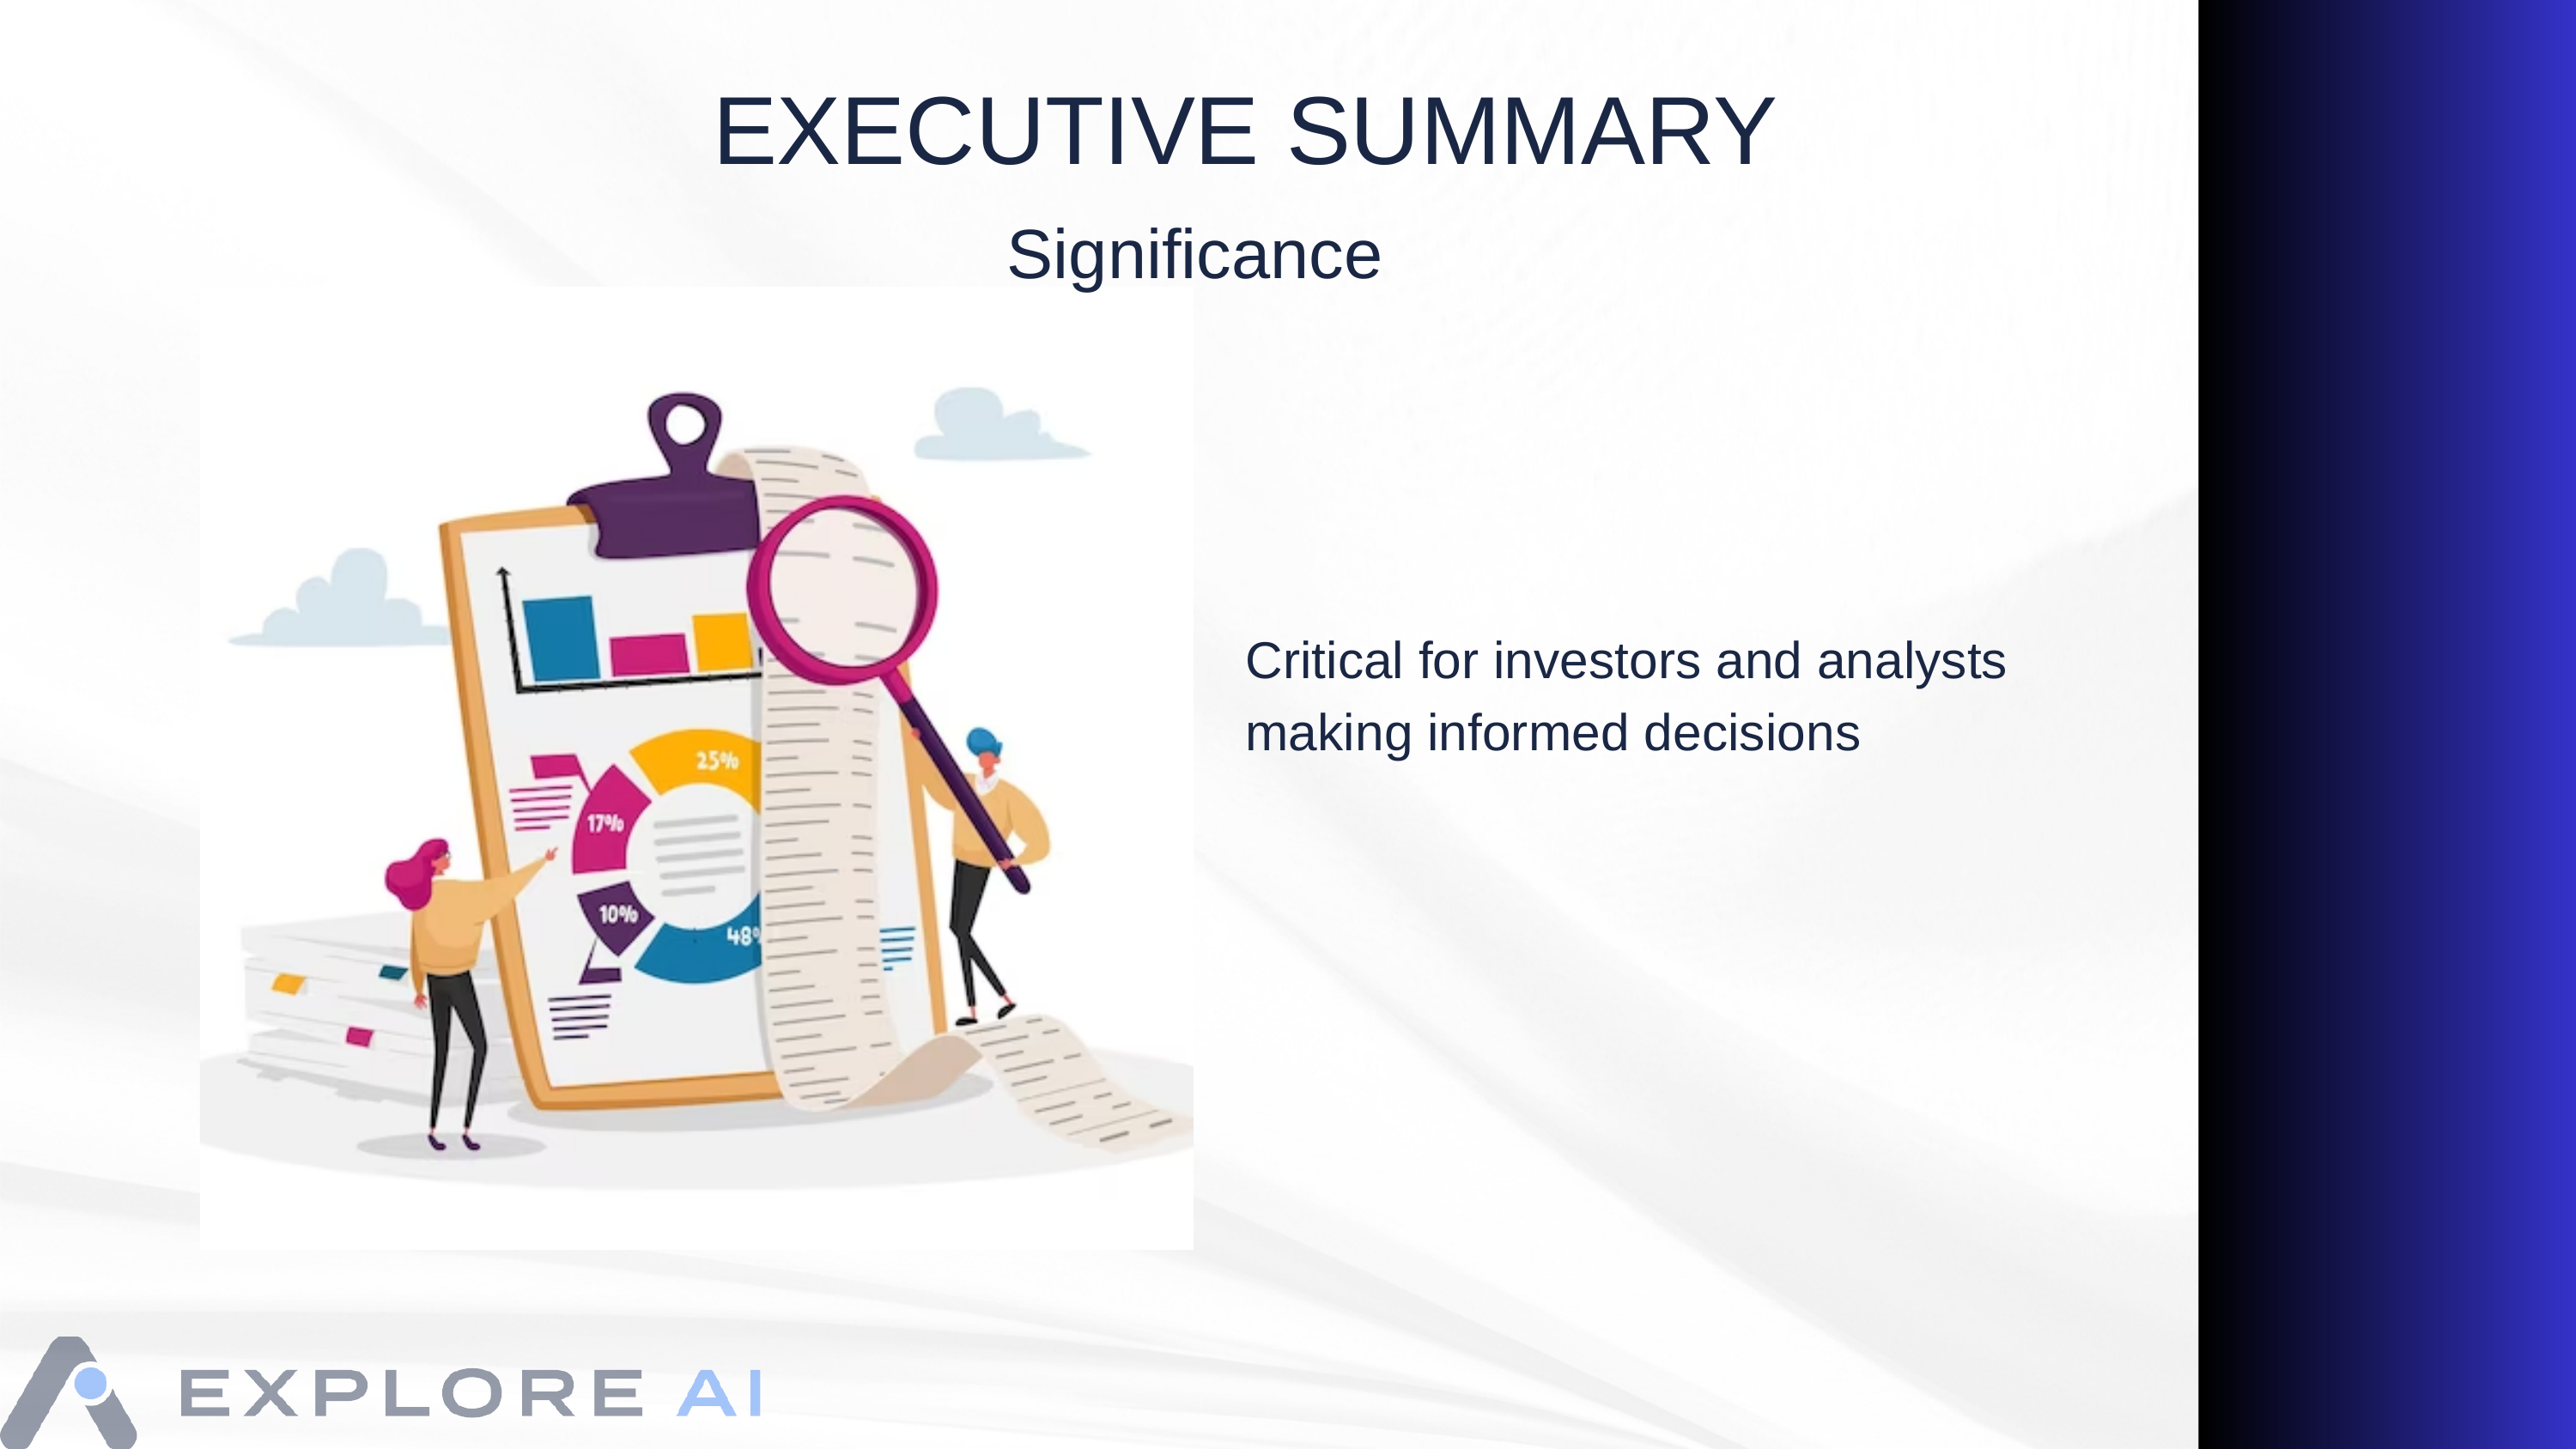

EXECUTIVE SUMMARY
Significance

Critical for investors and analysts making informed decisions